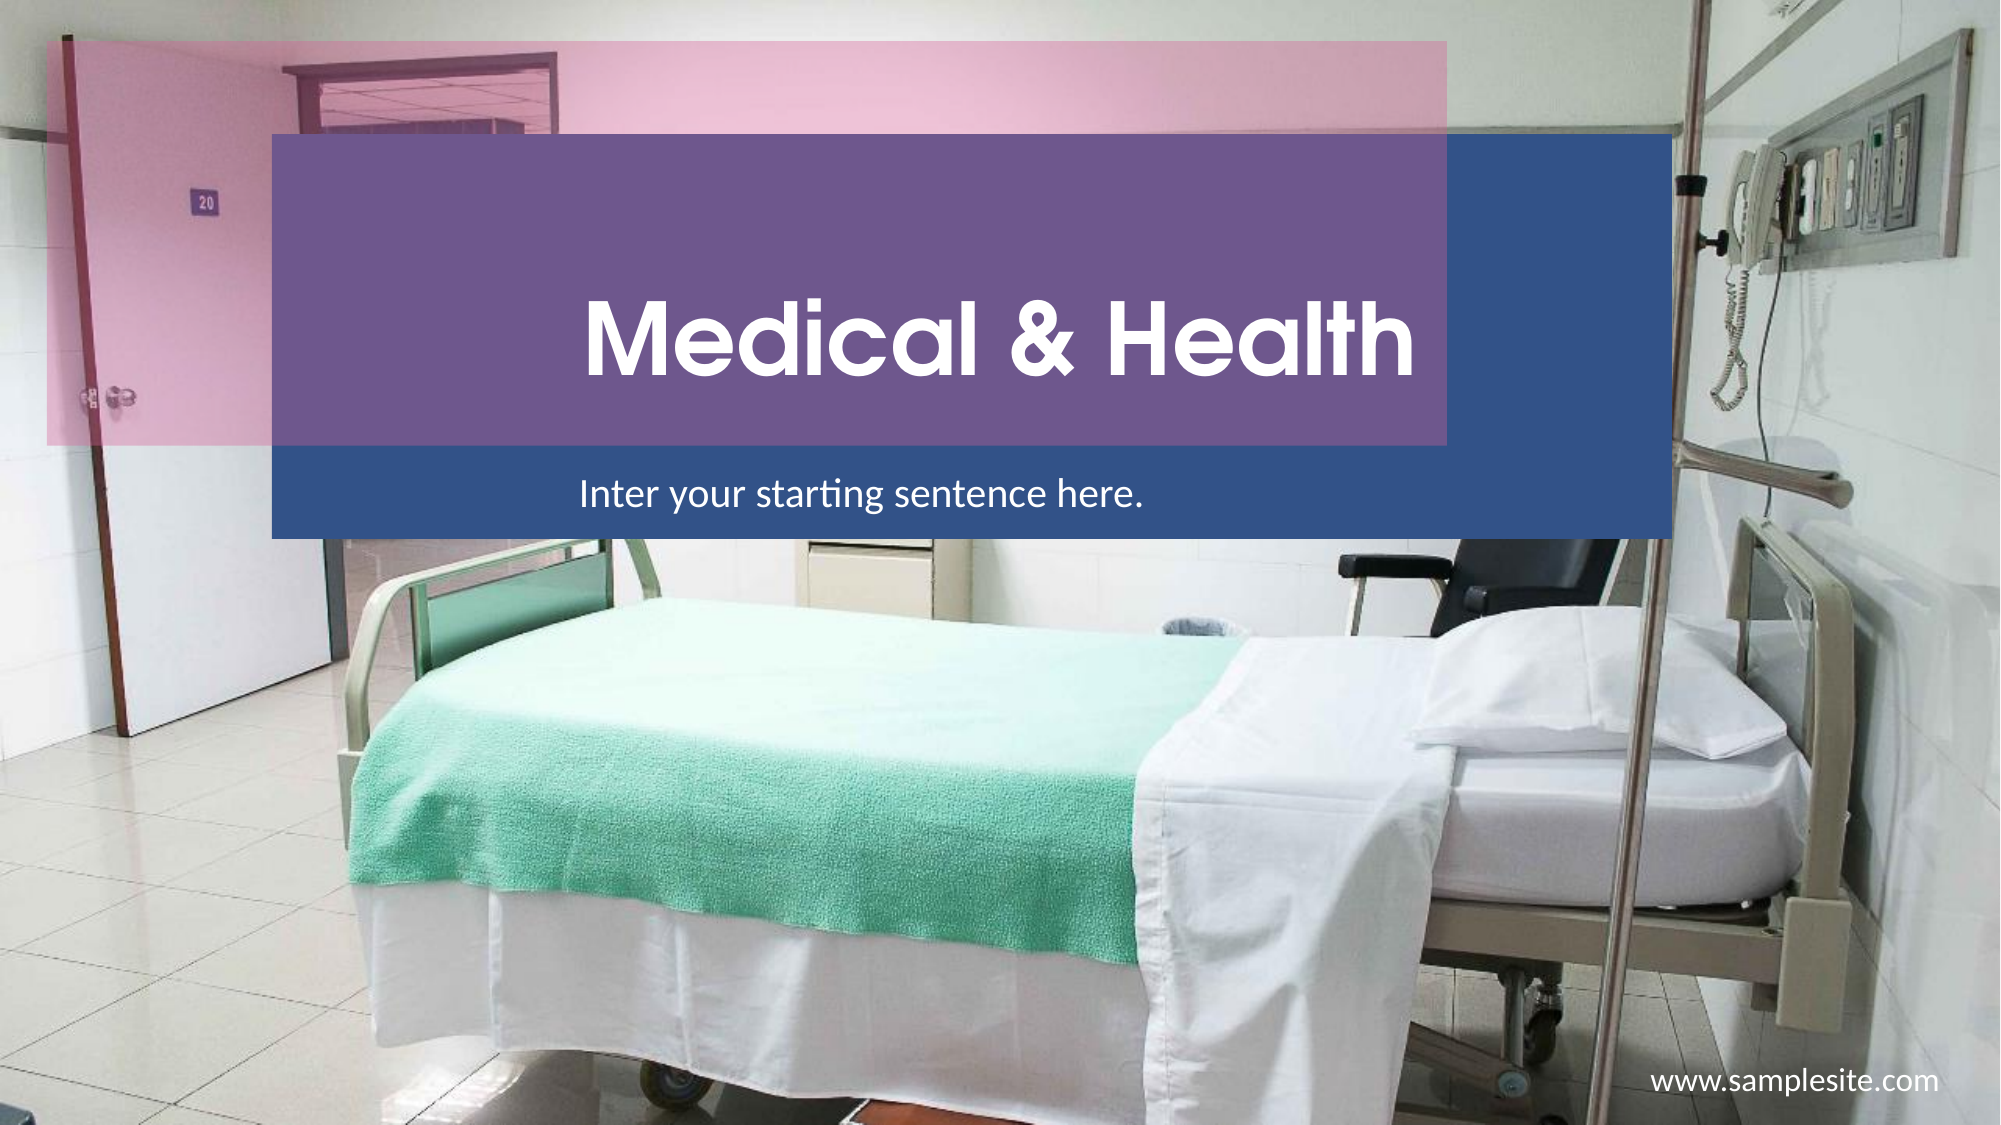

Medical & Health
Inter your starting sentence here.
www.samplesite.com